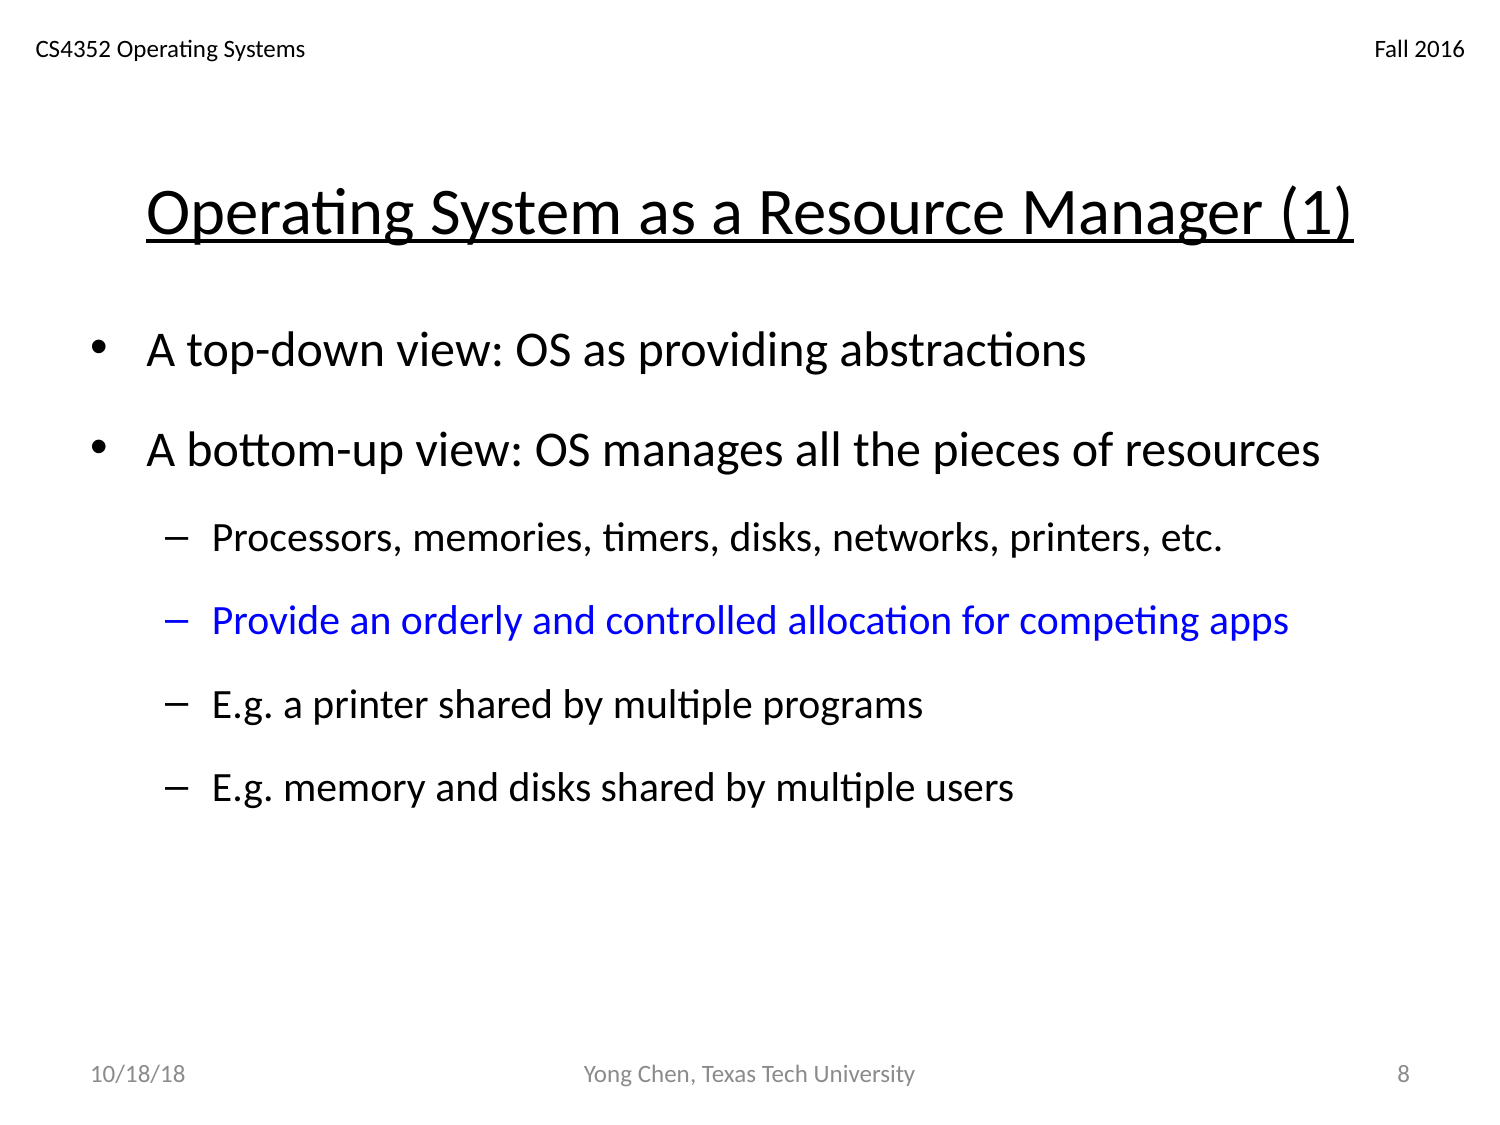

# Operating System as a Resource Manager (1)
A top-down view: OS as providing abstractions
A bottom-up view: OS manages all the pieces of resources
Processors, memories, timers, disks, networks, printers, etc.
Provide an orderly and controlled allocation for competing apps
E.g. a printer shared by multiple programs
E.g. memory and disks shared by multiple users

10/18/18
Yong Chen, Texas Tech University
8